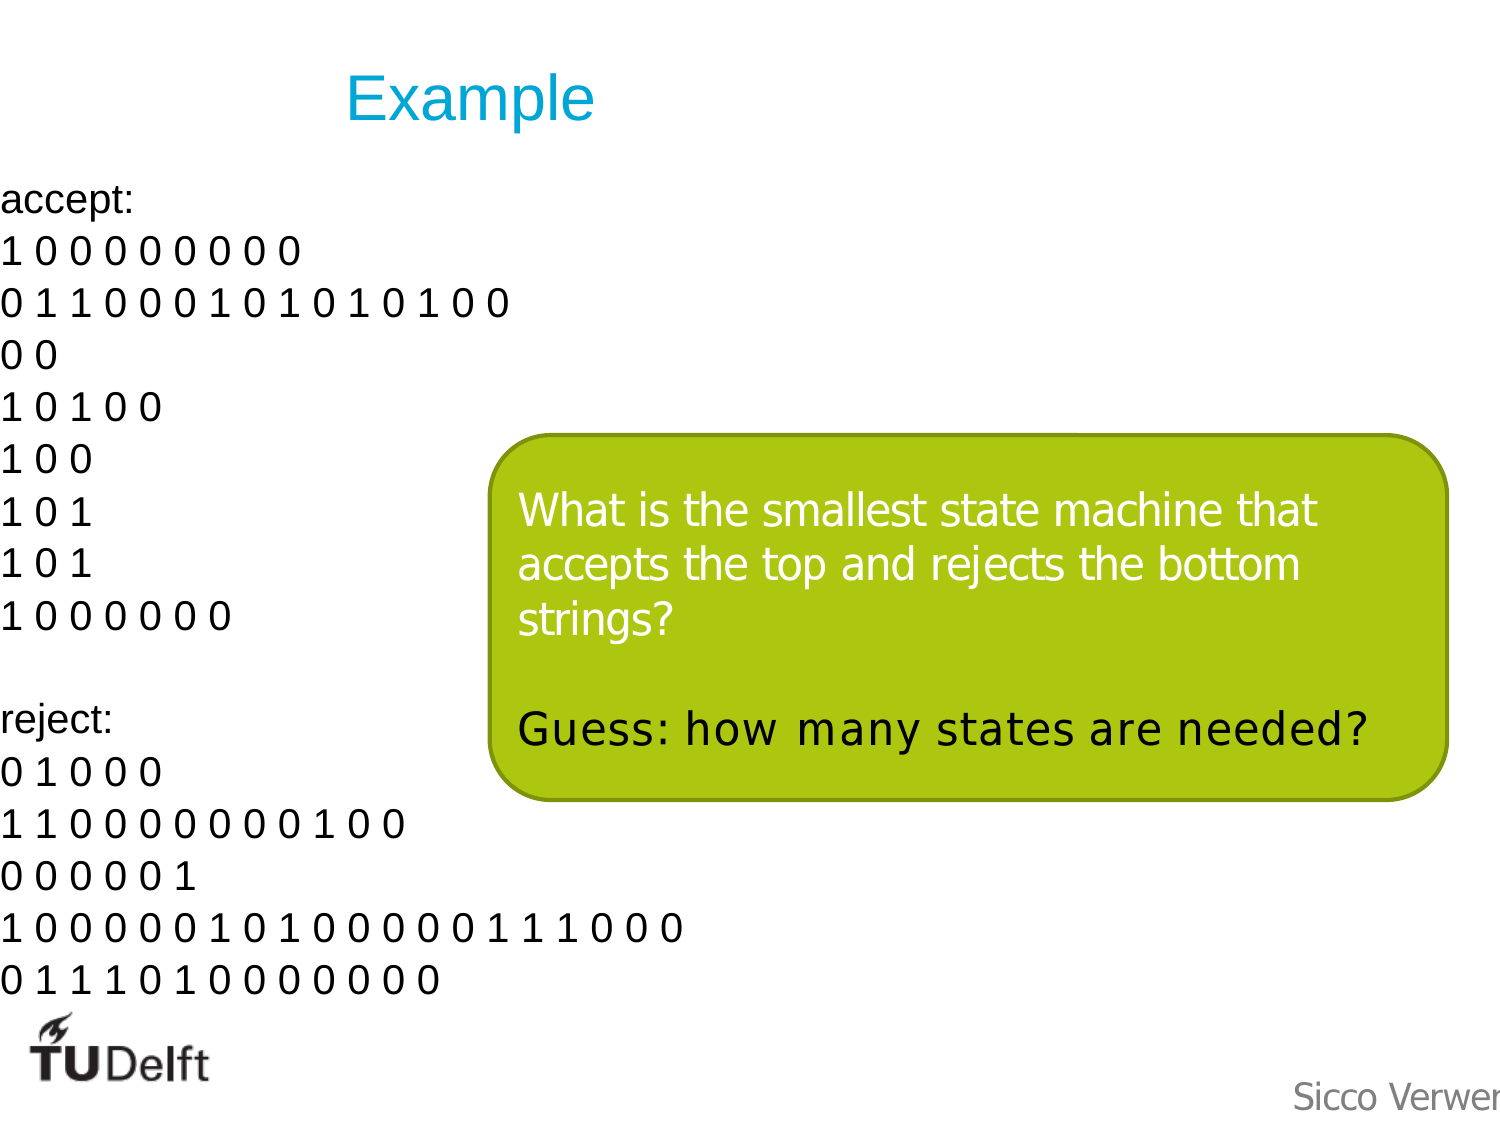

Example
accept:
1 0 0 0 0 0 0 0 0
0 1 1 0 0 0 1 0 1 0 1 0 1 0 0
0 0
1 0 1 0 0
1 0 0
1 0 1
1 0 1
1 0 0 0 0 0 0

reject:
0 1 0 0 0
1 1 0 0 0 0 0 0 0 1 0 0
0 0 0 0 0 1
1 0 0 0 0 0 1 0 1 0 0 0 0 0 1 1 1 0 0 0
0 1 1 1 0 1 0 0 0 0 0 0 0

What is the smallest state machine that accepts the top and rejects the bottom strings?

Guess: how many states are needed?
Sicco Verwer